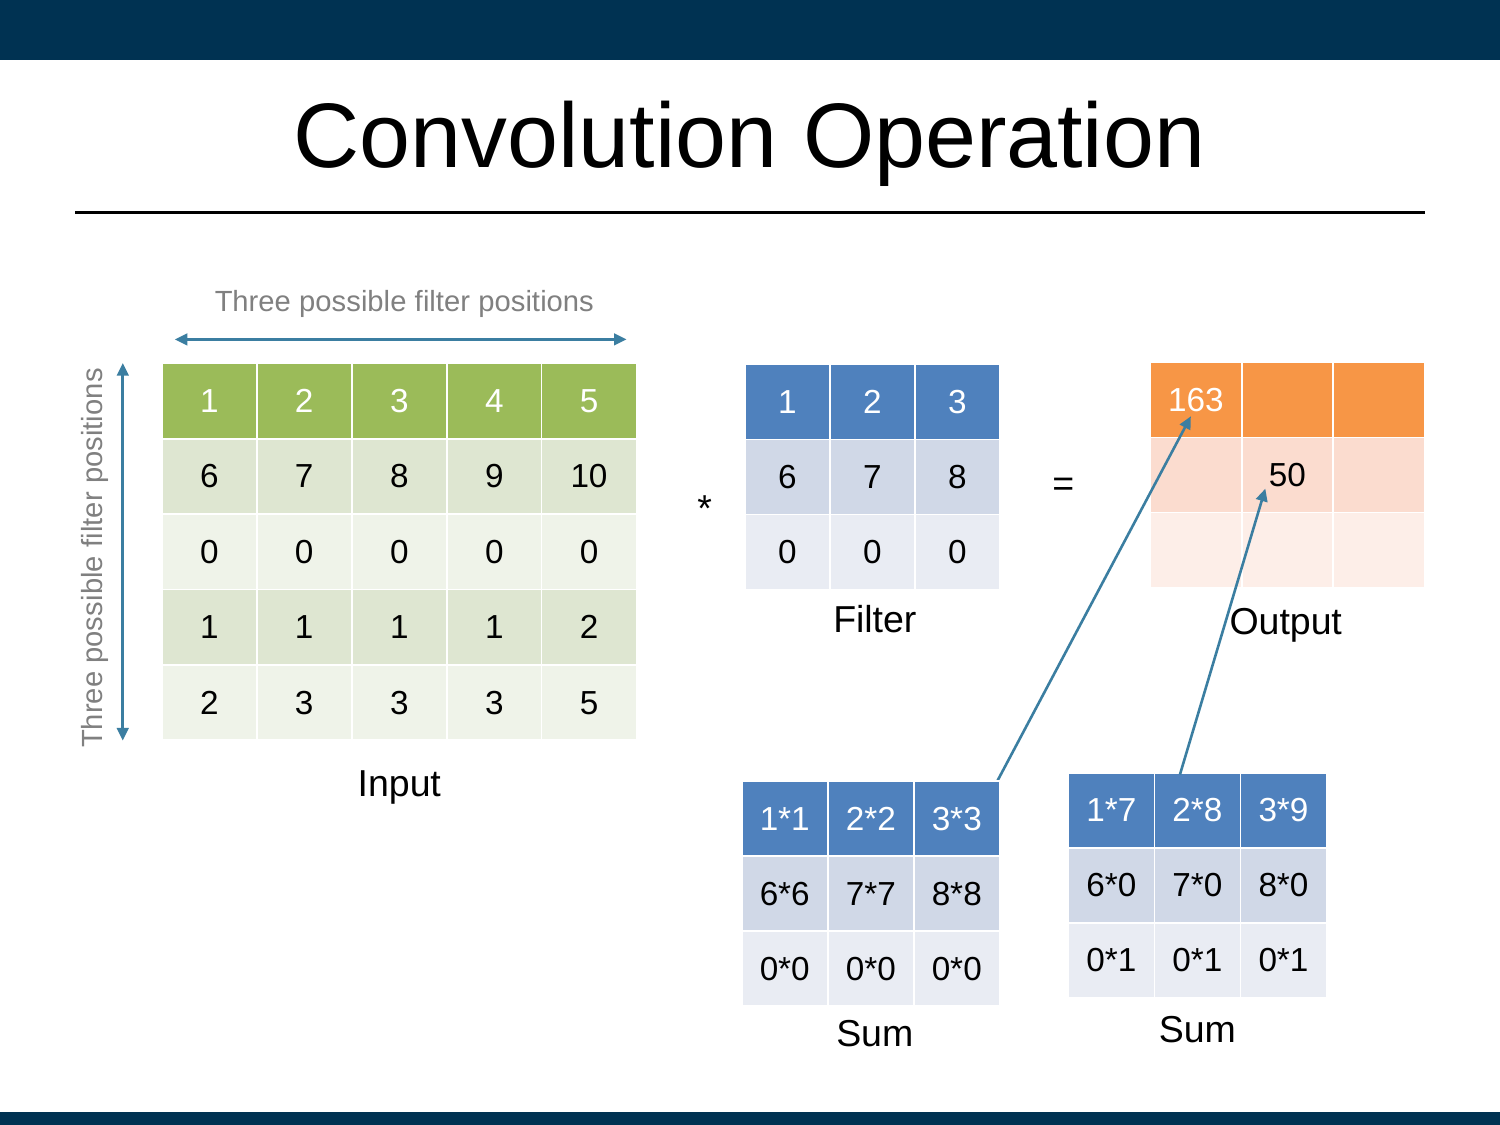

# Convolution Operation
Three possible filter positions
| 163 |  |  |
| --- | --- | --- |
|  | 50 |  |
|  |  |  |
| 1 | 2 | 3 | 4 | 5 |
| --- | --- | --- | --- | --- |
| 6 | 7 | 8 | 9 | 10 |
| 0 | 0 | 0 | 0 | 0 |
| 1 | 1 | 1 | 1 | 2 |
| 2 | 3 | 3 | 3 | 5 |
| 1 | 2 | 3 |
| --- | --- | --- |
| 6 | 7 | 8 |
| 0 | 0 | 0 |
=
*
Three possible filter positions
Filter
Output
Input
| 1\*7 | 2\*8 | 3\*9 |
| --- | --- | --- |
| 6\*0 | 7\*0 | 8\*0 |
| 0\*1 | 0\*1 | 0\*1 |
| 1\*1 | 2\*2 | 3\*3 |
| --- | --- | --- |
| 6\*6 | 7\*7 | 8\*8 |
| 0\*0 | 0\*0 | 0\*0 |
Sum
Sum